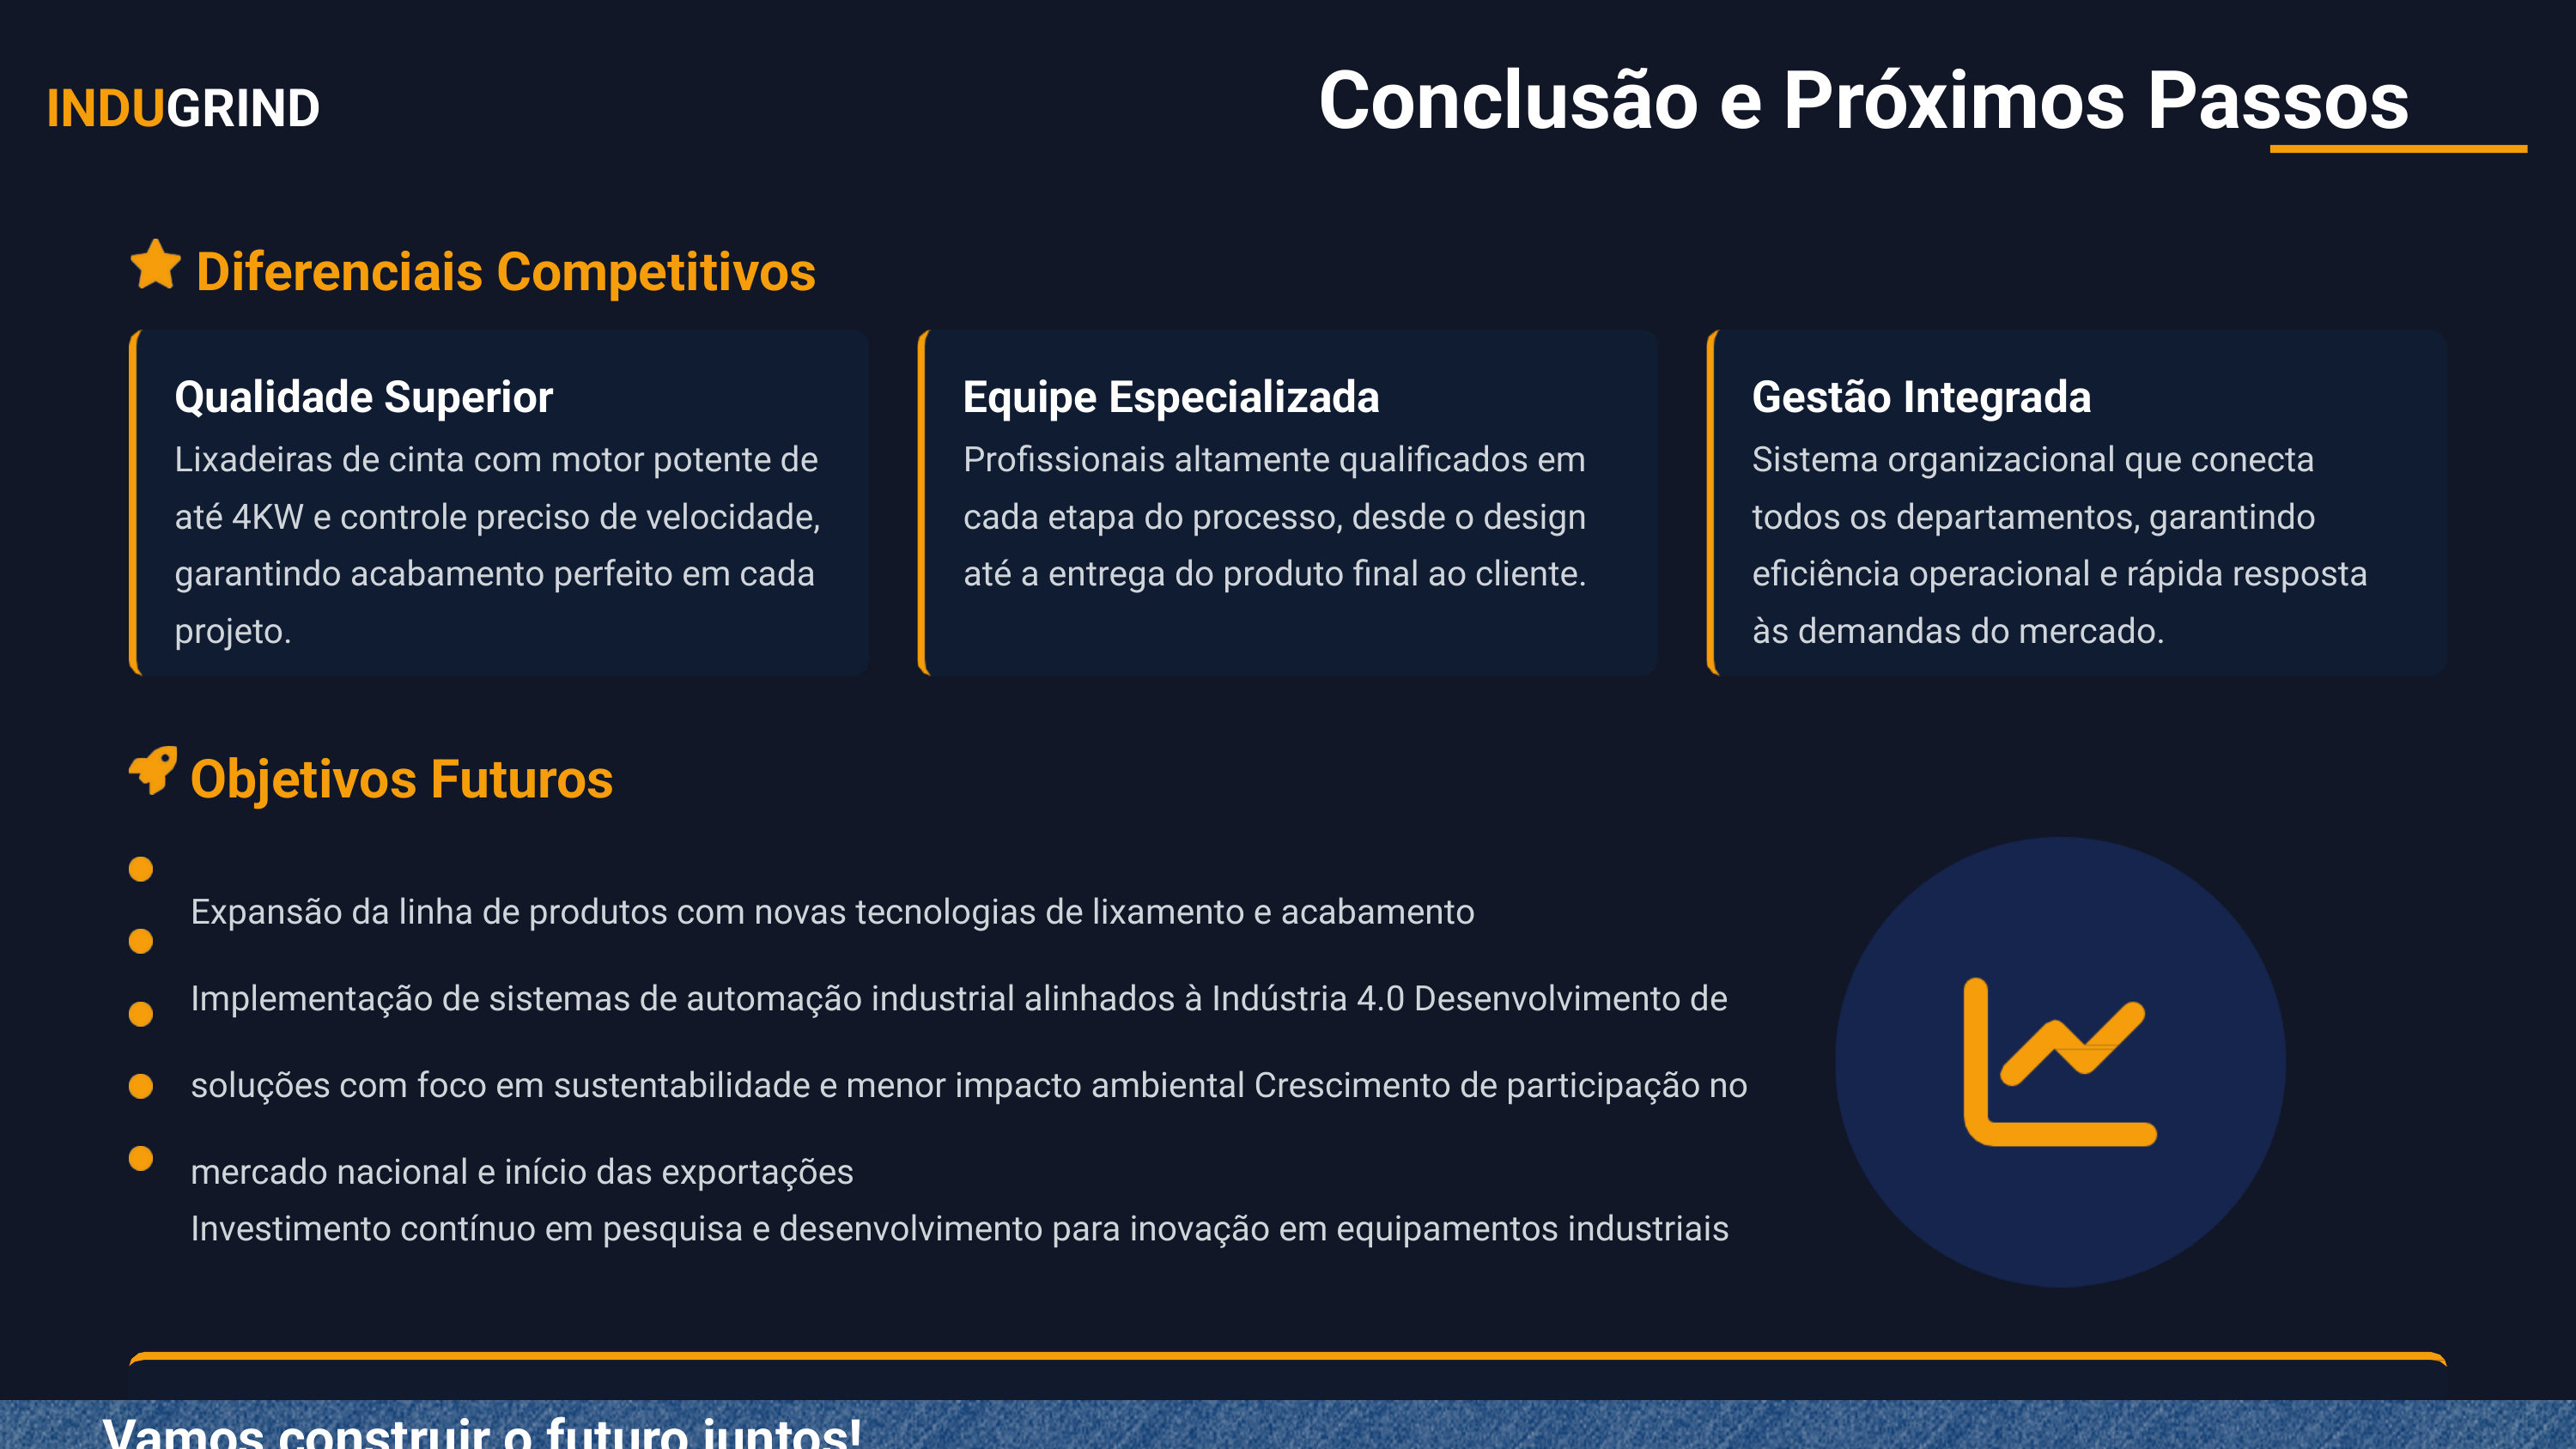

Conclusão e Próximos Passos
INDUGRIND

Diferenciais Competitivos

Qualidade Superior
Lixadeiras de cinta com motor potente de até 4KW e controle preciso de velocidade, garantindo acabamento perfeito em cada projeto.
Equipe Especializada
Profissionais altamente qualificados em cada etapa do processo, desde o design até a entrega do produto final ao cliente.
Gestão Integrada
Sistema organizacional que conecta todos os departamentos, garantindo eficiência operacional e rápida resposta às demandas do mercado.
Objetivos Futuros

Expansão da linha de produtos com novas tecnologias de lixamento e acabamento
Implementação de sistemas de automação industrial alinhados à Indústria 4.0 Desenvolvimento de soluções com foco em sustentabilidade e menor impacto ambiental Crescimento de participação no mercado nacional e início das exportações
Investimento contínuo em pesquisa e desenvolvimento para inovação em equipamentos industriais

Vamos construir o futuro juntos!
A InduGrind busca constantemente parcerias estratégicas para impulsionar a inovação e expandir o alcance no mercado de equipamentos industriais.

Entre em contato

Apresentação Institucional
Agosto 2025